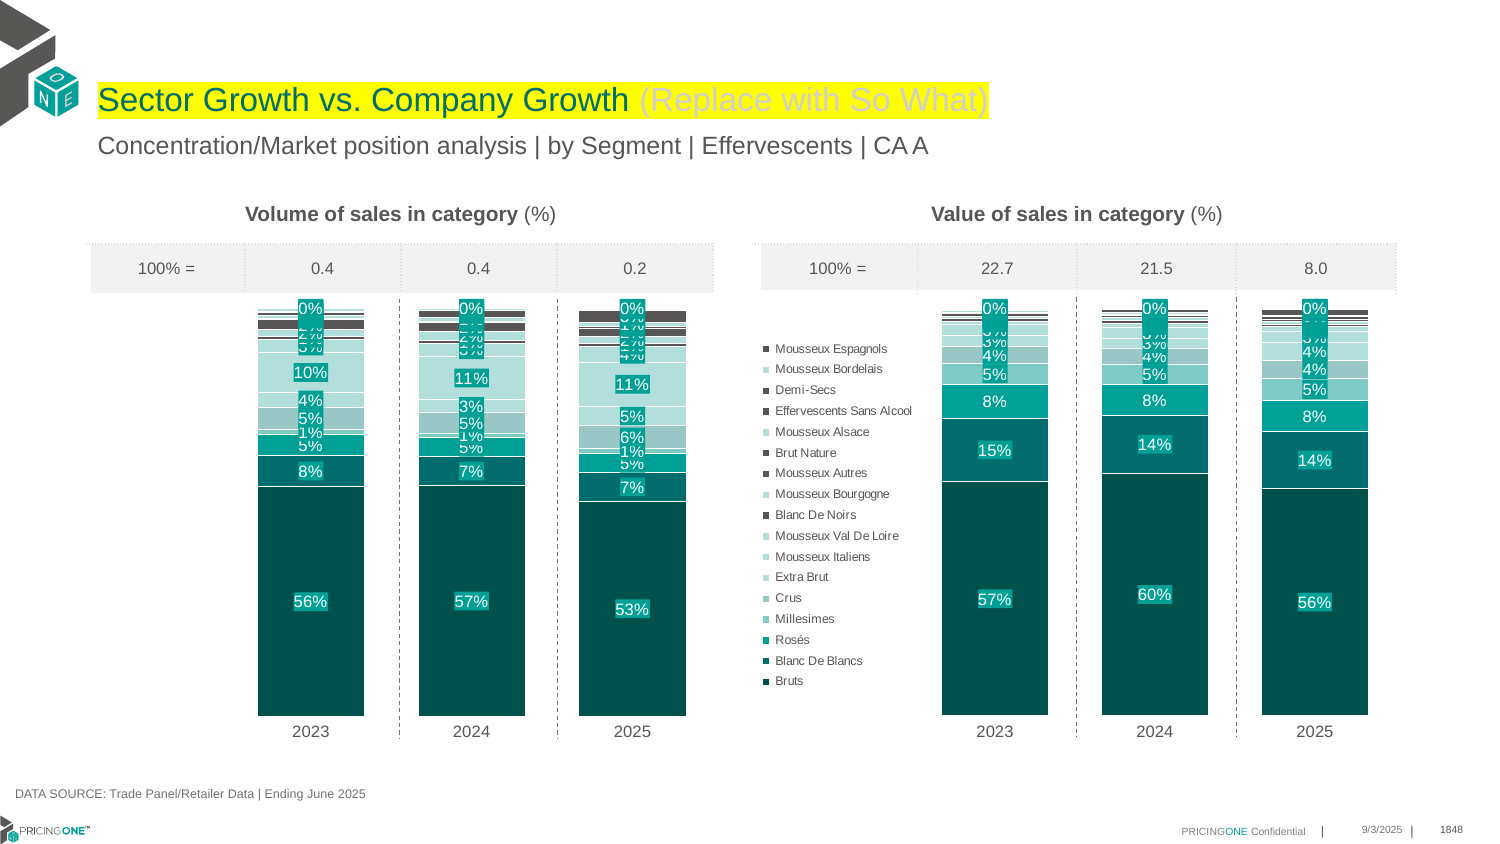

# Sector Growth vs. Company Growth (Replace with So What)
Concentration/Market position analysis | by Segment | Effervescents | CA A
| Volume of sales in category (%) |  |  |  |
| --- | --- | --- | --- |
| 100% = | 0.4 | 0.4 | 0.2 |
| Value of sales in category (%) |  |  |  |
| --- | --- | --- | --- |
| 100% = | 22.7 | 21.5 | 8.0 |

### Chart

| Category | Bruts | Blanc De Blancs | Rosés | Millesimes | Crus | Extra Brut | Mousseux Italiens | Mousseux Val De Loire | Blanc De Noirs | Mousseux Bourgogne | Mousseux Autres | Brut Nature | Mousseux Alsace | Effervescents Sans Alcool | Demi-Secs | Mousseux Bordelais | Mousseux Espagnols |
|---|---|---|---|---|---|---|---|---|---|---|---|---|---|---|---|---|---|
| 2023 | 0.5623698604768809 | 0.07791207649606816 | 0.05046364675221435 | 0.012992497639986089 | 0.05321210314502907 | 0.03638938196994539 | 0.09798687425755544 | 0.03163547834884845 | 0.006501894786288884 | 0.017586055818281186 | 0.02435895698677037 | 0.003475656851718858 | 0.008085023735642308 | 0.007179410741789636 | 0.002448090985876051 | 0.0074007326205865484 | 2.25838651833584e-06 |
| 2024 | 0.5663274428051406 | 0.07001885636503634 | 0.04603479964814166 | 0.011611802034389624 | 0.04938174484548985 | 0.03192709190034494 | 0.10722859111247786 | 0.03130967109827003 | 0.006932276804763914 | 0.02228436161311316 | 0.021759911510964583 | 0.0029488398925354062 | 0.008980016067244039 | 0.016558320043290973 | 0.002004829708667968 | 0.0046652220450216575 | 2.6222505107428835e-05 |
| 2025 | 0.5277084561267102 | 0.06978216977464541 | 0.04571048770394151 | 0.013456064007223385 | 0.055617561856510456 | 0.047422279630303106 | 0.1077300259590424 | 0.03901380720081263 | 0.006044569293086367 | 0.018911225091232865 | 0.01987685130610351 | 0.004552237870104463 | 0.009417990745037057 | 0.029840358159541516 | 0.0017180622264581582 | 0.003097528247701935 | 0.00010032480154500195 |

### Chart

| Category | Bruts | Blanc De Blancs | Rosés | Millesimes | Crus | Extra Brut | Mousseux Italiens | Mousseux Val De Loire | Blanc De Noirs | Mousseux Bourgogne | Mousseux Autres | Brut Nature | Mousseux Alsace | Effervescents Sans Alcool | Demi-Secs | Mousseux Bordelais | Mousseux Espagnols |
|---|---|---|---|---|---|---|---|---|---|---|---|---|---|---|---|---|---|
| 2023 | 0.5749300460573238 | 0.15481084514794125 | 0.08296844497260243 | 0.05253690792210944 | 0.04018301494929202 | 0.02837398898113709 | 0.025411682808153112 | 0.009042771309725165 | 0.005876426828548825 | 0.005735620980486145 | 0.005628130210858853 | 0.004196640860498029 | 0.003662364079444151 | 0.002555067949301599 | 0.0022664843559672444 | 0.0018209448235670953 | 6.177630438350094e-07 |
| 2024 | 0.5955634882177888 | 0.14113391364166136 | 0.07591762271127395 | 0.04872210156673953 | 0.038555294877739 | 0.026440213949478084 | 0.0258240692000832 | 0.009517428423023158 | 0.0070903591427611936 | 0.00707529947930284 | 0.005725553901626467 | 0.0038648488165498266 | 0.004054674944833524 | 0.007383046490900872 | 0.0019041178186263402 | 0.0012237370973195892 | 4.229720292315504e-06 |
| 2025 | 0.5584220577424188 | 0.13874168220334446 | 0.07686392210392301 | 0.05335140392731698 | 0.04412748432287179 | 0.04329436654045631 | 0.02705485582070877 | 0.012723313032959498 | 0.006000987343530572 | 0.006803981937040544 | 0.005360682865307771 | 0.005762740304005214 | 0.004379687610083451 | 0.014671860136789151 | 0.0015797247537180355 | 0.0008357317781469459 | 2.5517577378630312e-05 |
DATA SOURCE: Trade Panel/Retailer Data | Ending June 2025

9/3/2025
1848